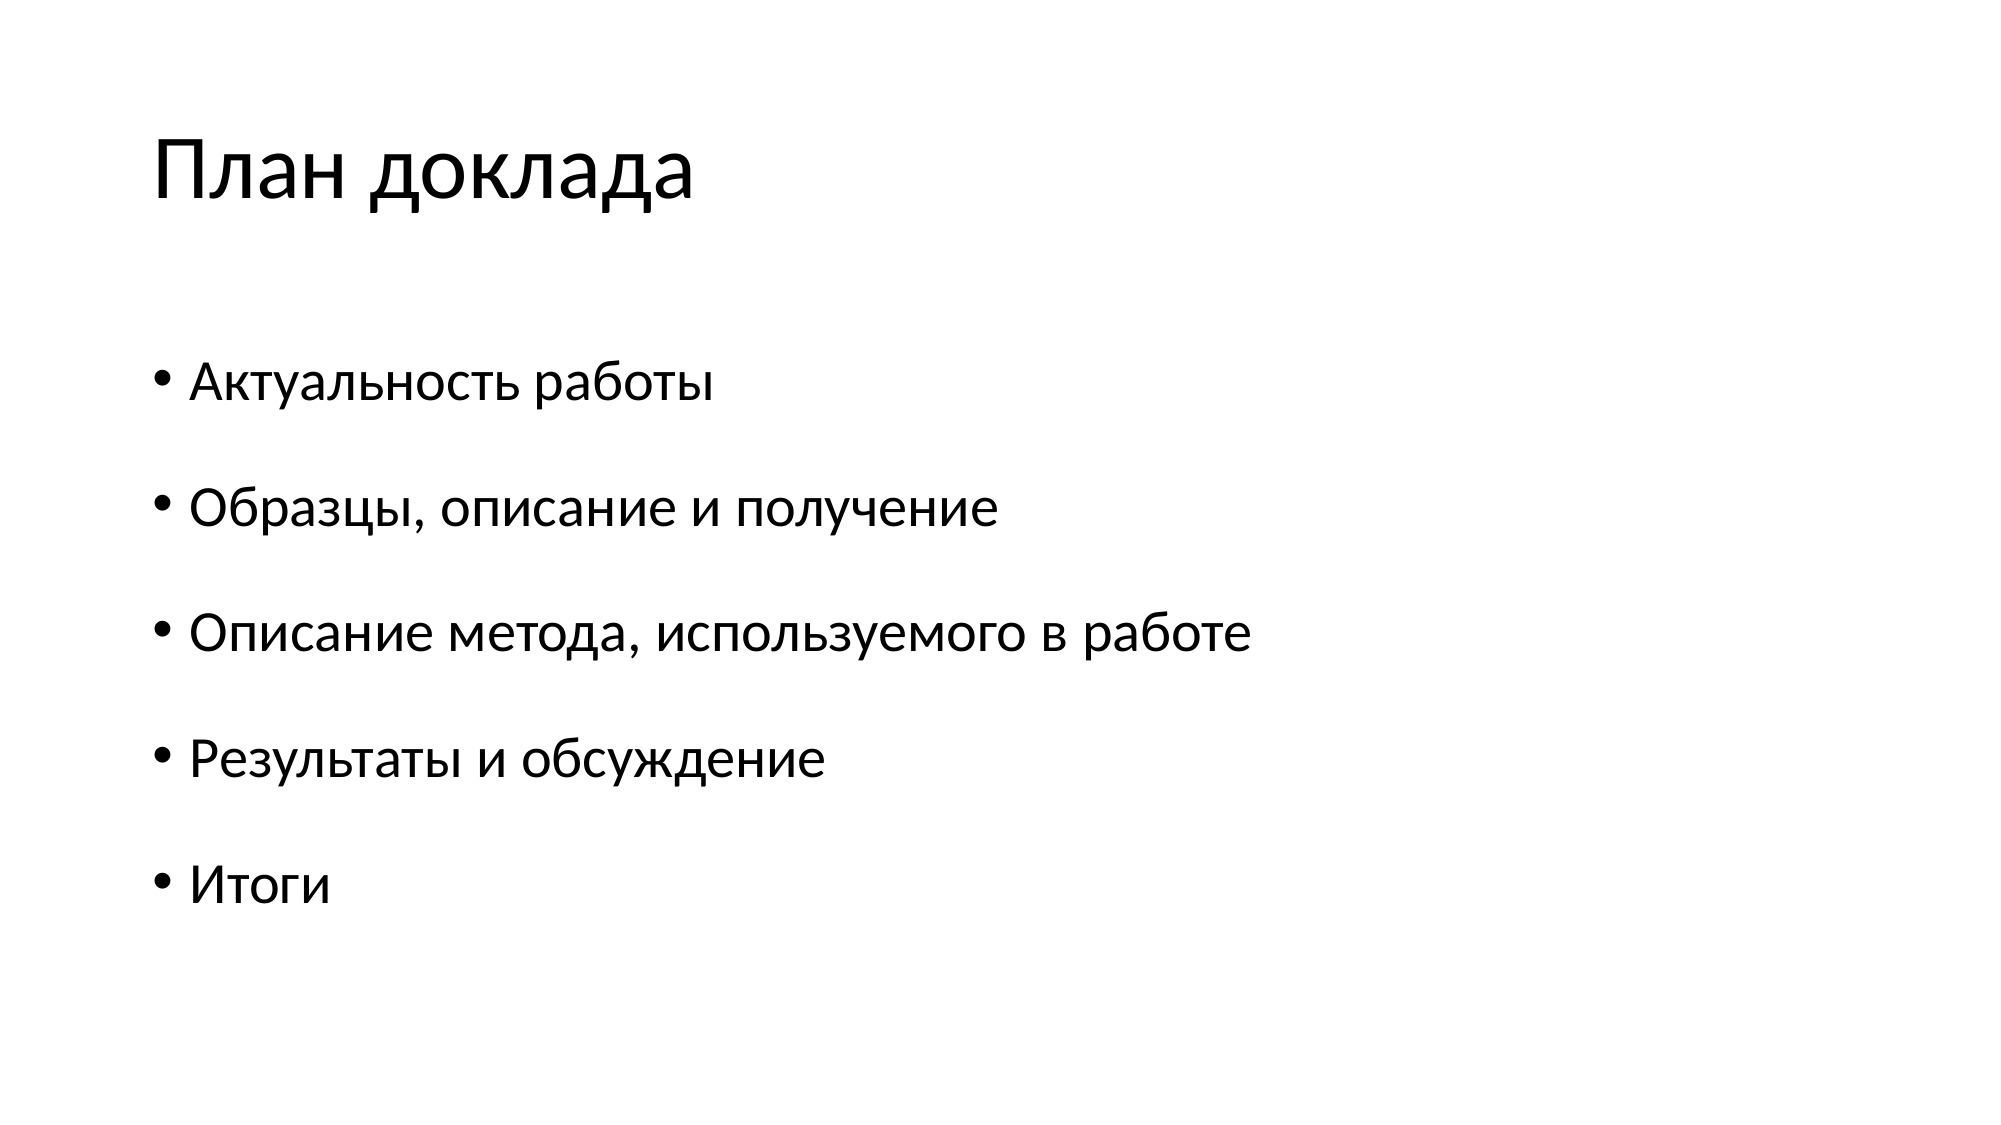

# План доклада
Актуальность работы
Образцы, описание и получение
Описание метода, используемого в работе
Результаты и обсуждение
Итоги